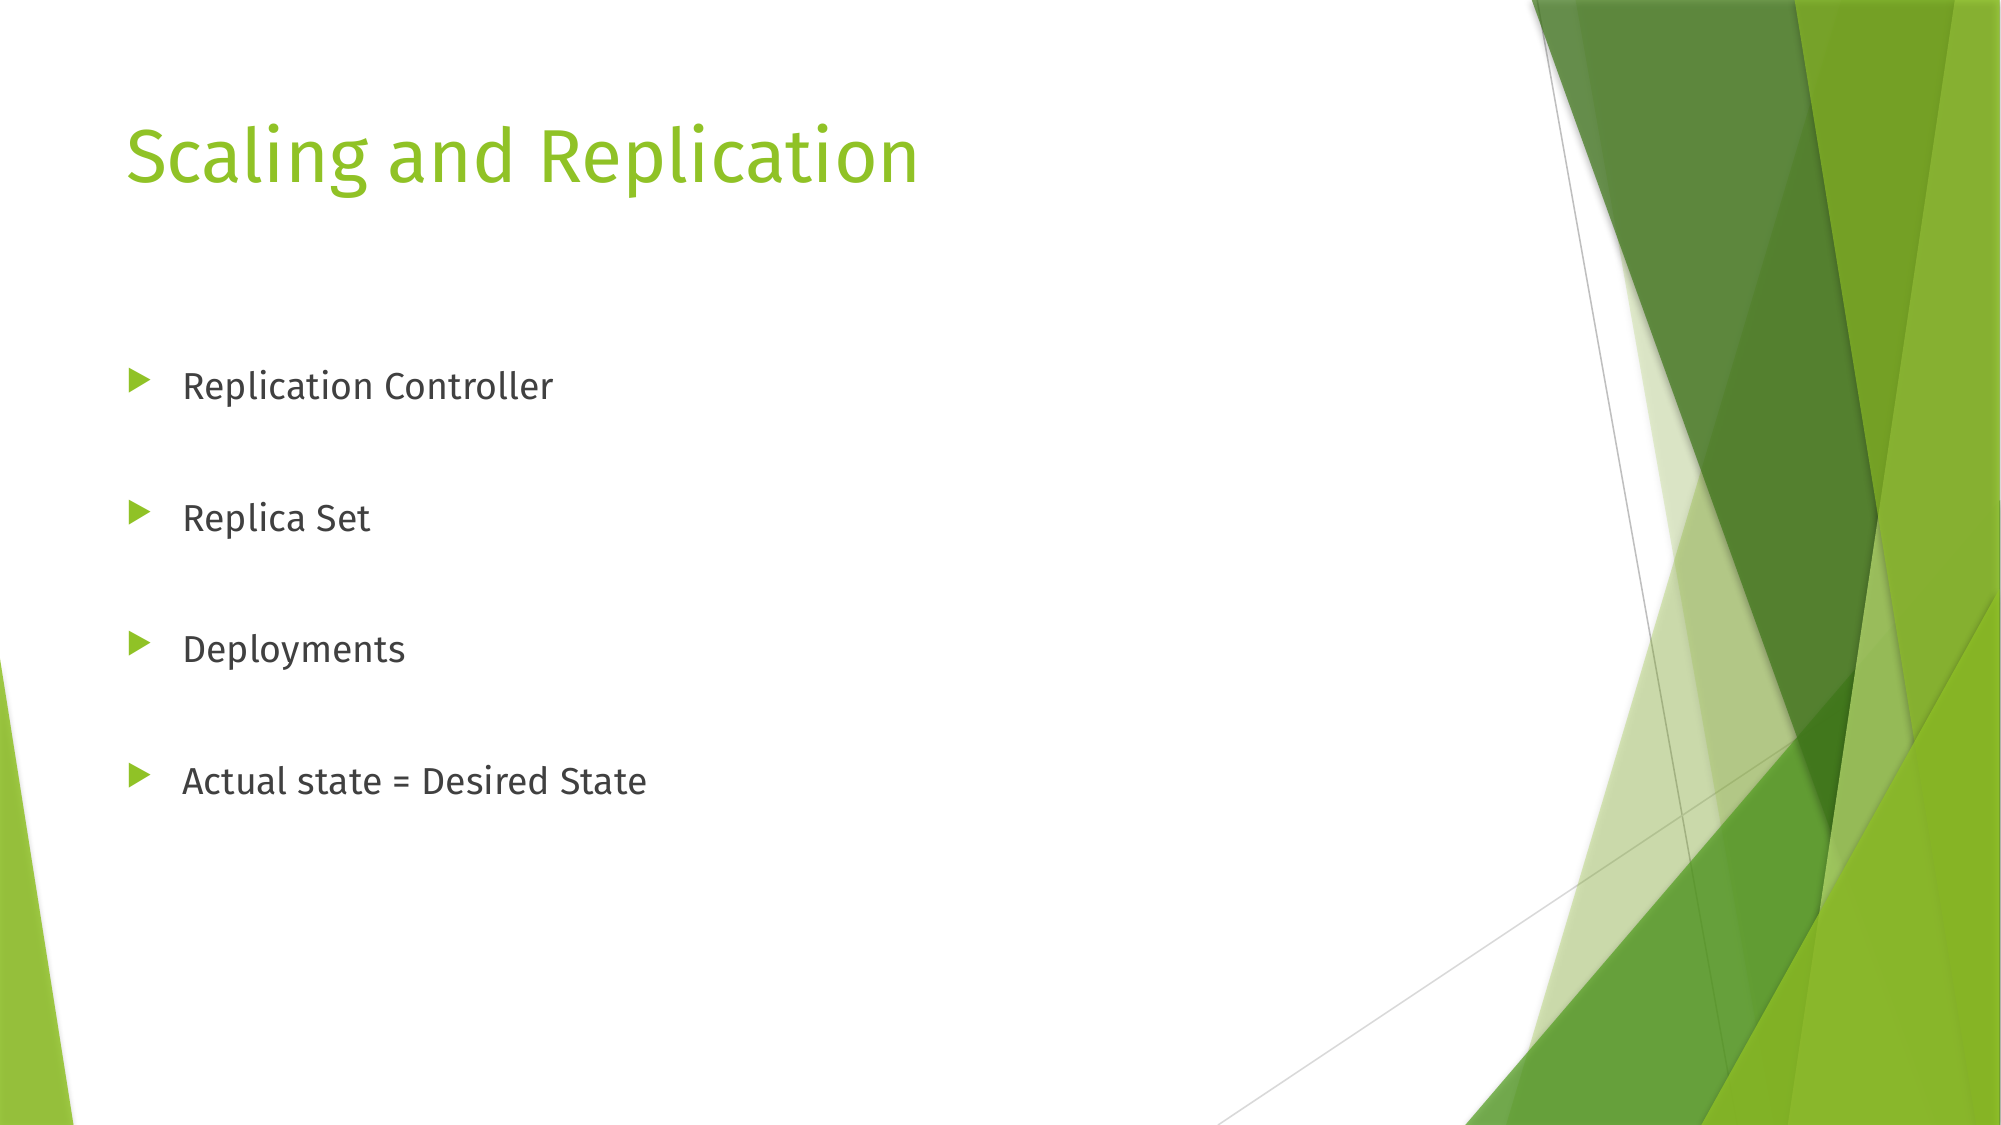

# Scaling and Replication
Replication Controller

Replica Set

Deployments

Actual state = Desired State